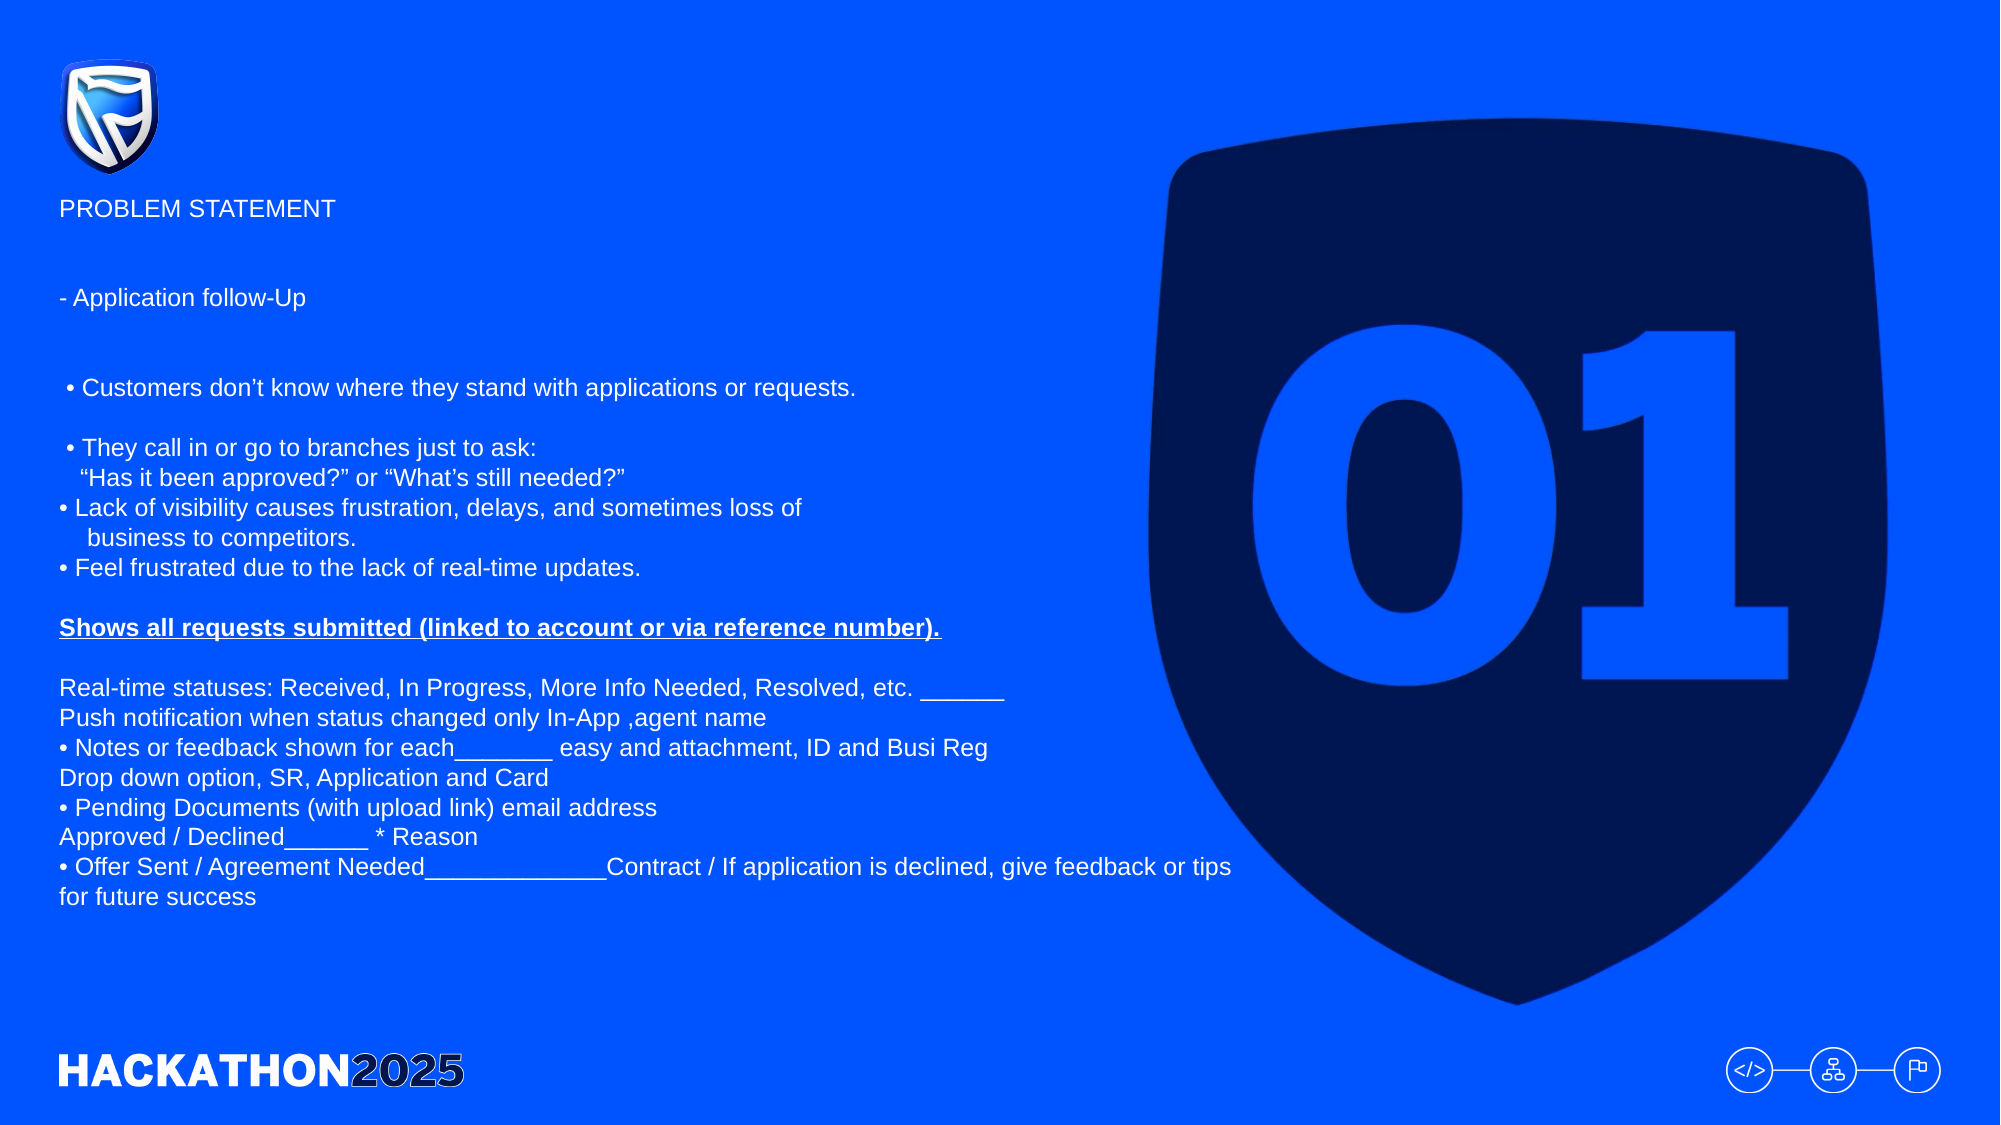

PROBLEM STATEMENT
- Application follow-Up
 • Customers don’t know where they stand with applications or requests.
 • They call in or go to branches just to ask:
   “Has it been approved?” or “What’s still needed?”
• Lack of visibility causes frustration, delays, and sometimes loss of
    business to competitors.
• Feel frustrated due to the lack of real-time updates.
Shows all requests submitted (linked to account or via reference number).
Real-time statuses: Received, In Progress, More Info Needed, Resolved, etc. ______
Push notification when status changed only In-App ,agent name
• Notes or feedback shown for each_______ easy and attachment, ID and Busi Reg
Drop down option, SR, Application and Card
• Pending Documents (with upload link) email address
Approved / Declined______ * Reason
• Offer Sent / Agreement Needed_____________Contract / If application is declined, give feedback or tips for future success